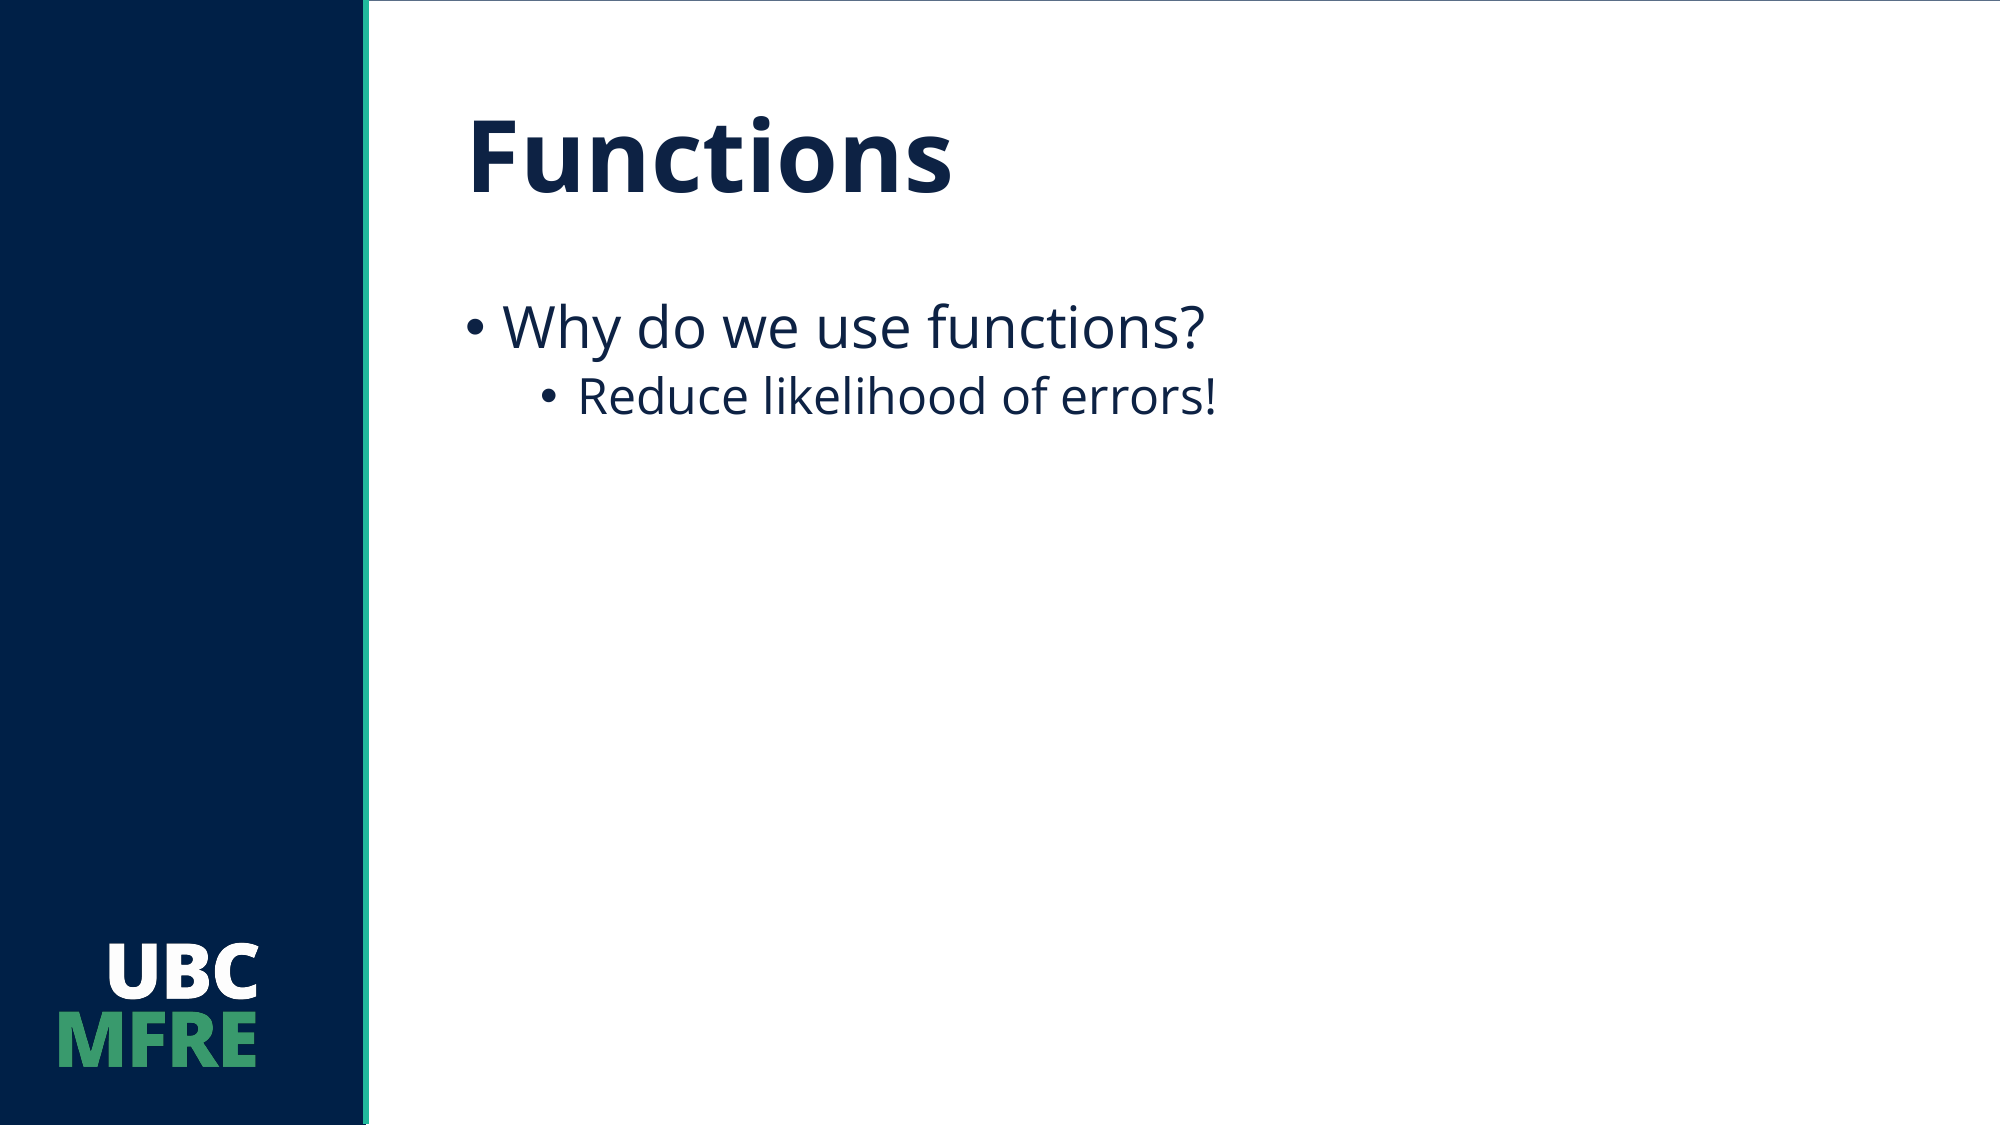

# Functions
Why do we use functions?
Reduce likelihood of errors!